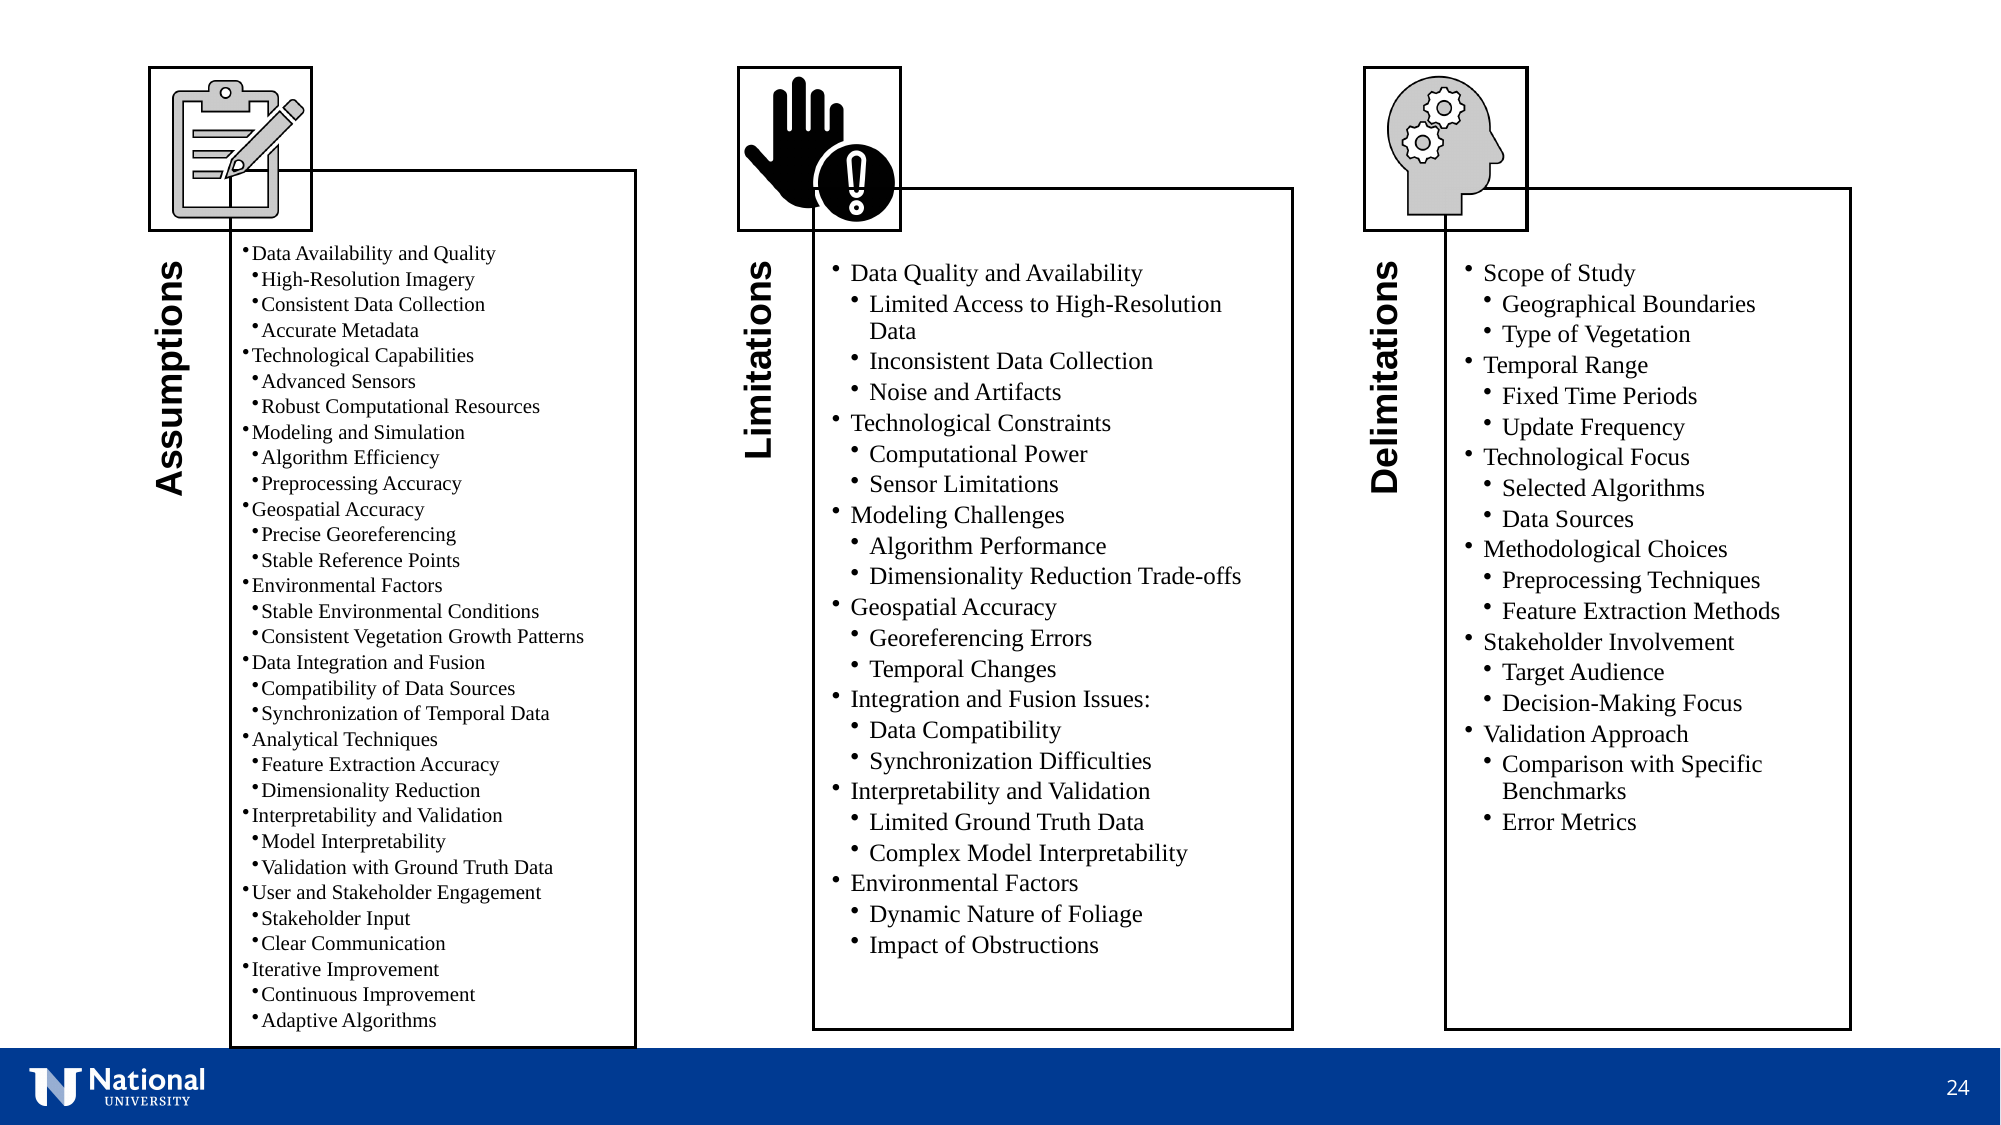

Assumptions
Data Availability and Quality
High-Resolution Imagery
Consistent Data Collection
Accurate Metadata
Technological Capabilities
Advanced Sensors
Robust Computational Resources
Modeling and Simulation
Algorithm Efficiency
Preprocessing Accuracy
Geospatial Accuracy
Precise Georeferencing
Stable Reference Points
Environmental Factors
Stable Environmental Conditions
Consistent Vegetation Growth Patterns
Data Integration and Fusion
Compatibility of Data Sources
Synchronization of Temporal Data
Analytical Techniques
Feature Extraction Accuracy
Dimensionality Reduction
Interpretability and Validation
Model Interpretability
Validation with Ground Truth Data
User and Stakeholder Engagement
Stakeholder Input
Clear Communication
Iterative Improvement
Continuous Improvement
Adaptive Algorithms
Limitations
Data Quality and Availability
Limited Access to High-Resolution Data
Inconsistent Data Collection
Noise and Artifacts
Technological Constraints
Computational Power
Sensor Limitations
Modeling Challenges
Algorithm Performance
Dimensionality Reduction Trade-offs
Geospatial Accuracy
Georeferencing Errors
Temporal Changes
Integration and Fusion Issues:
Data Compatibility
Synchronization Difficulties
Interpretability and Validation
Limited Ground Truth Data
Complex Model Interpretability
Environmental Factors
Dynamic Nature of Foliage
Impact of Obstructions
Delimitations
Scope of Study
Geographical Boundaries
Type of Vegetation
Temporal Range
Fixed Time Periods
Update Frequency
Technological Focus
Selected Algorithms
Data Sources
Methodological Choices
Preprocessing Techniques
Feature Extraction Methods
Stakeholder Involvement
Target Audience
Decision-Making Focus
Validation Approach
Comparison with Specific Benchmarks
Error Metrics